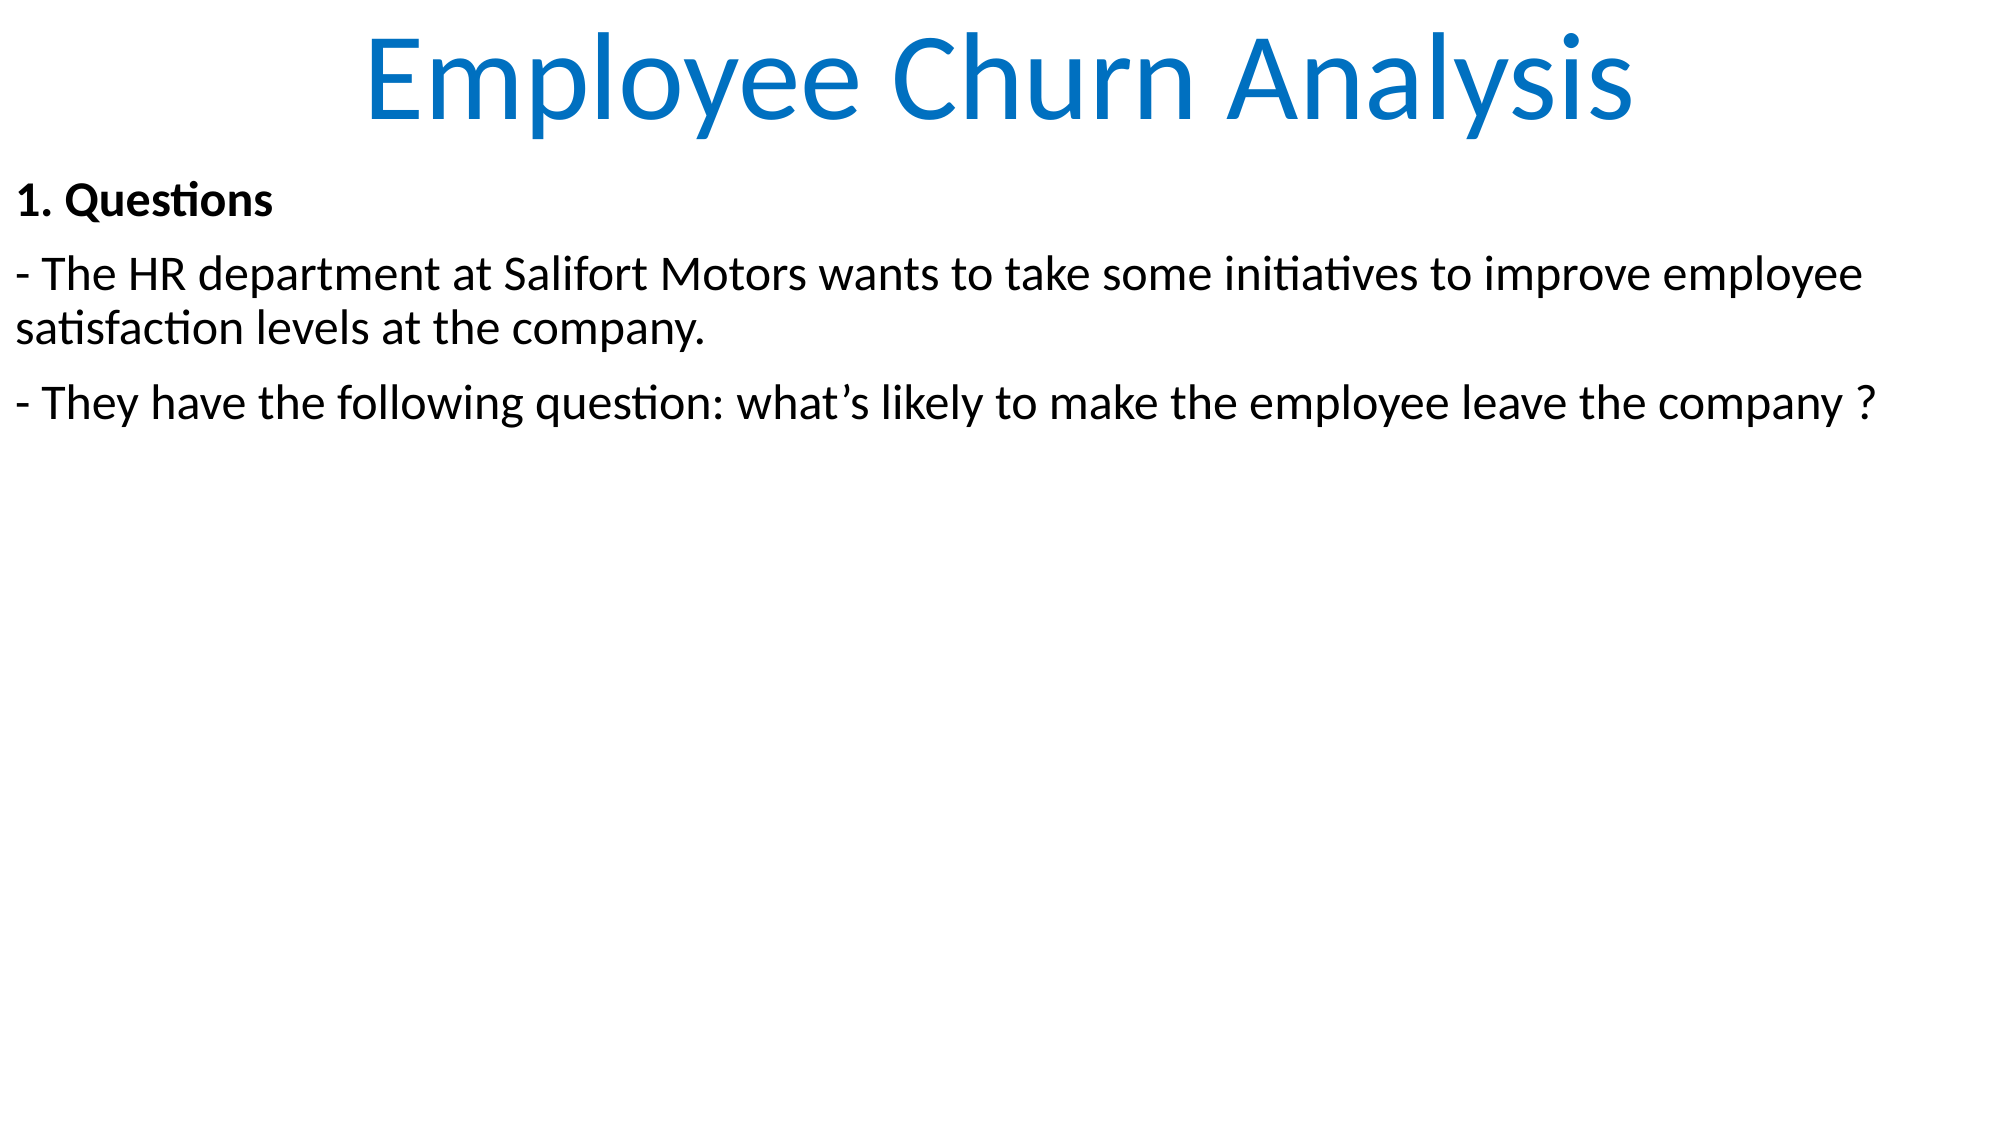

# Employee Churn Analysis
1. Questions
- The HR department at Salifort Motors wants to take some initiatives to improve employee satisfaction levels at the company.
- They have the following question: what’s likely to make the employee leave the company ?